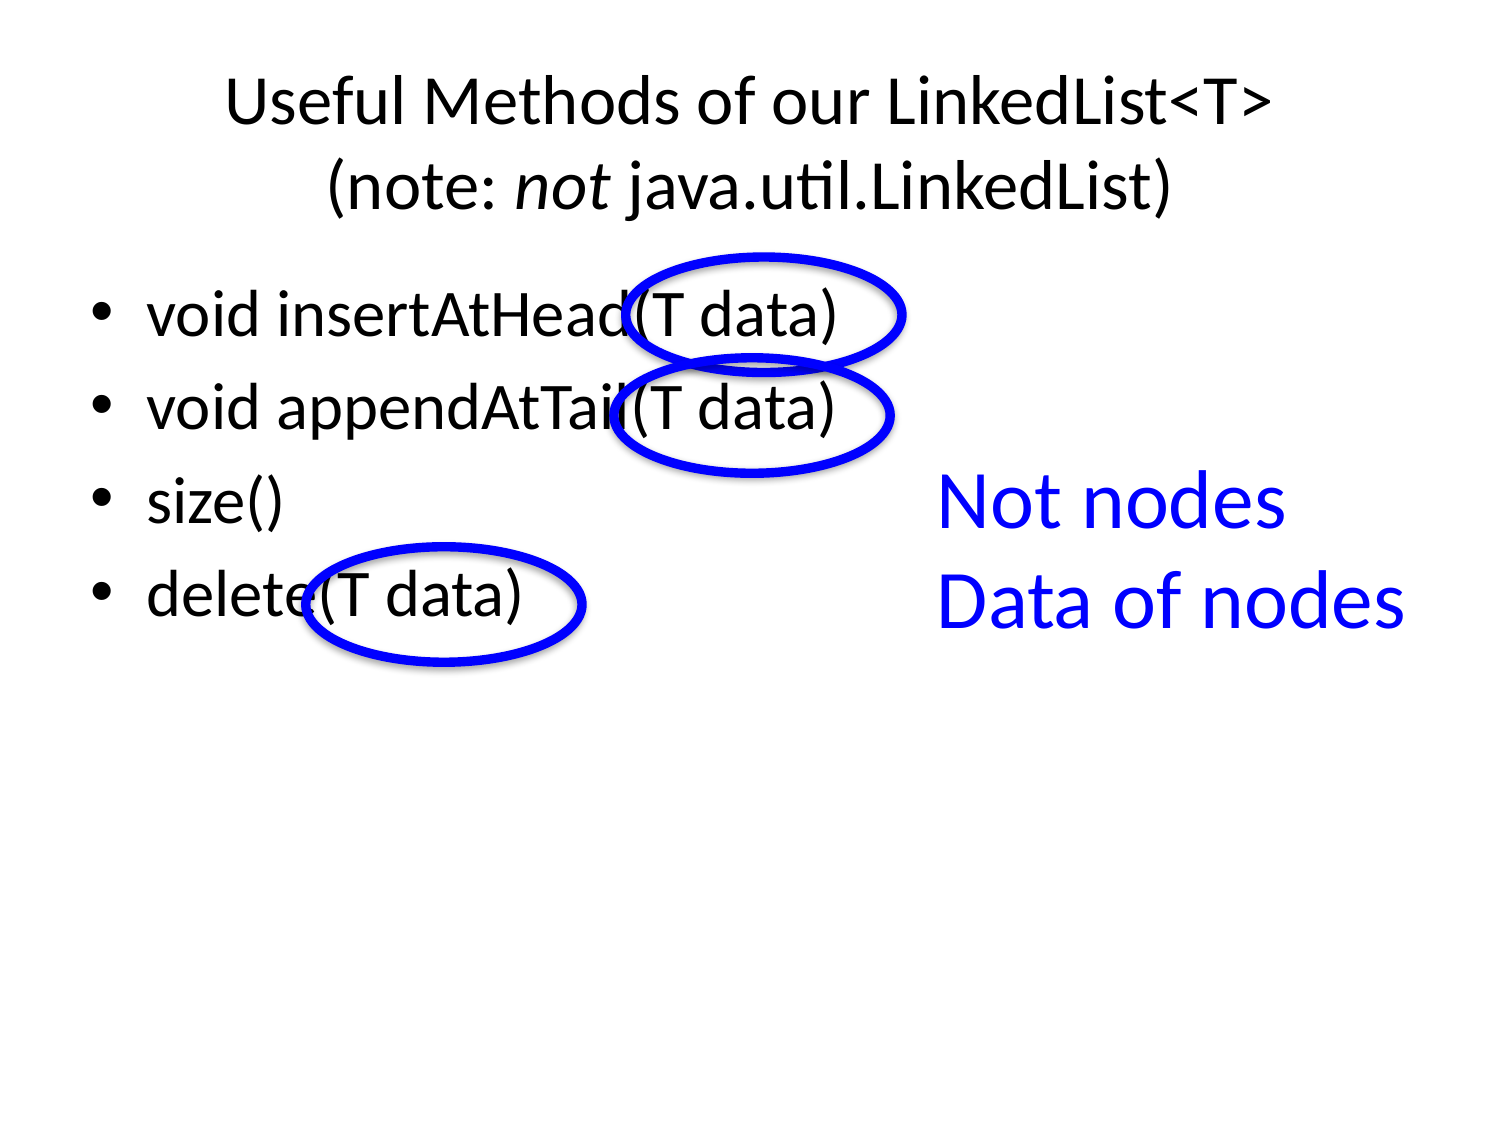

# Useful Methods of our LinkedList<T> (note: not java.util.LinkedList)

void insertAtHead(T data)
void appendAtTail(T data)
size()
delete(T data)

Not nodes
Data of nodes